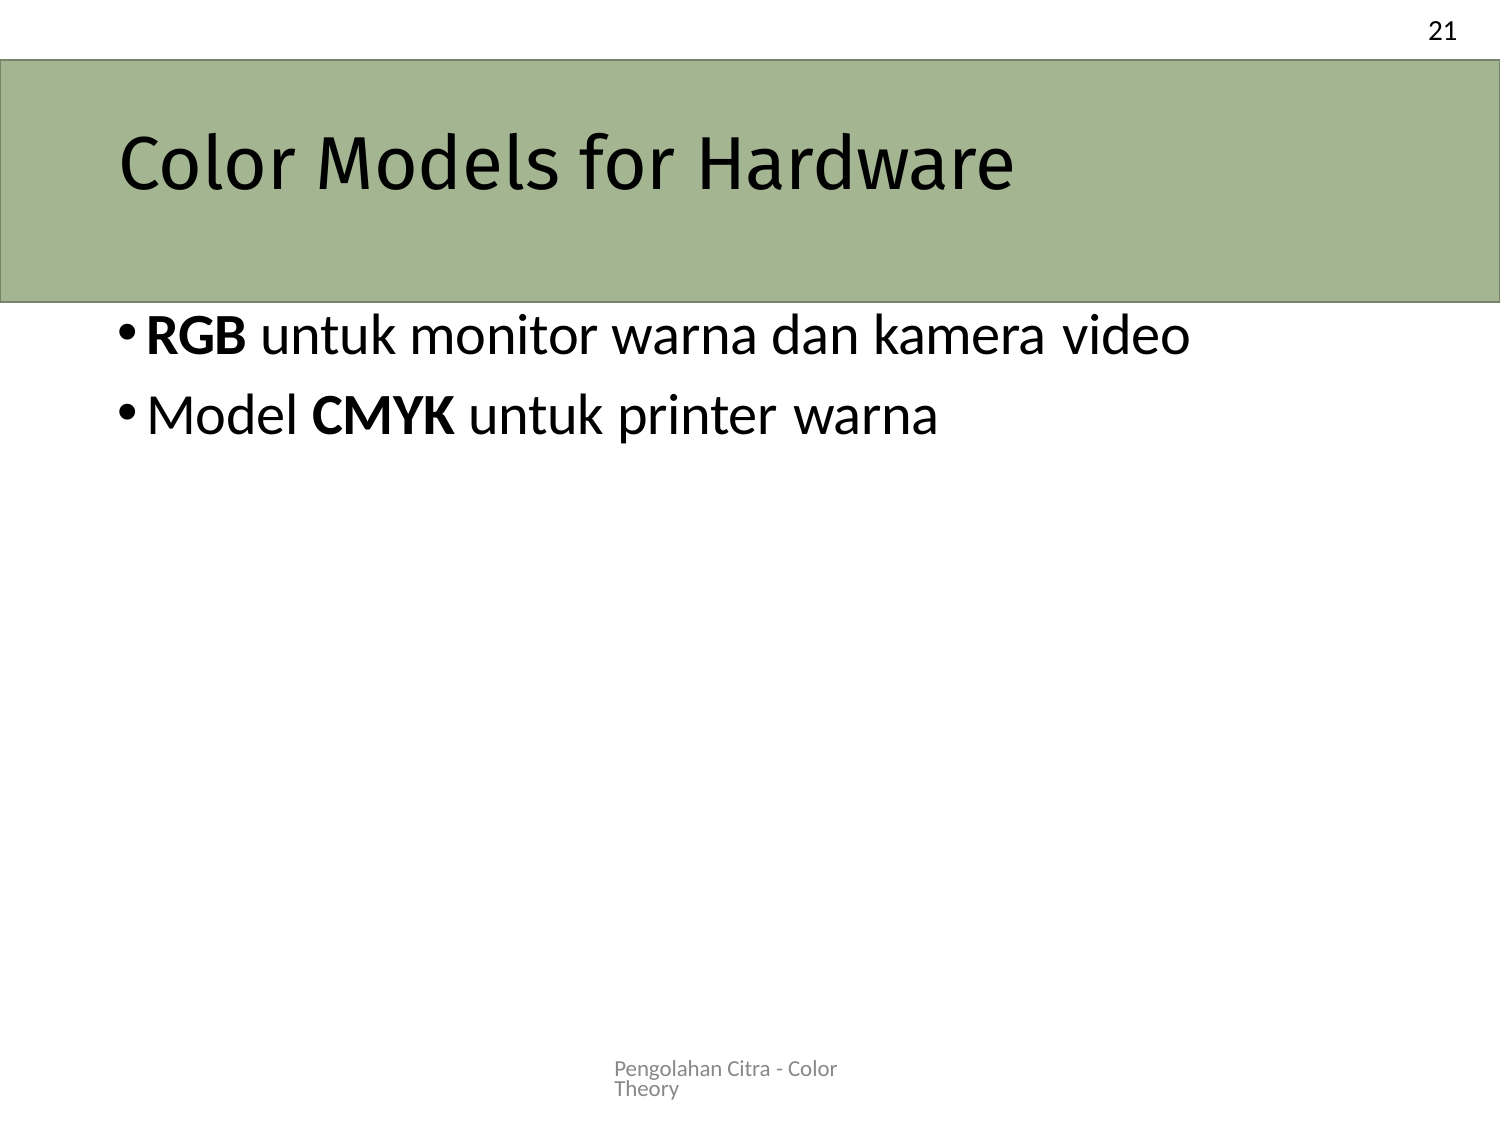

21
# Color Models for Hardware
RGB untuk monitor warna dan kamera video
Model CMYK untuk printer warna

Pengolahan Citra - Color Theory